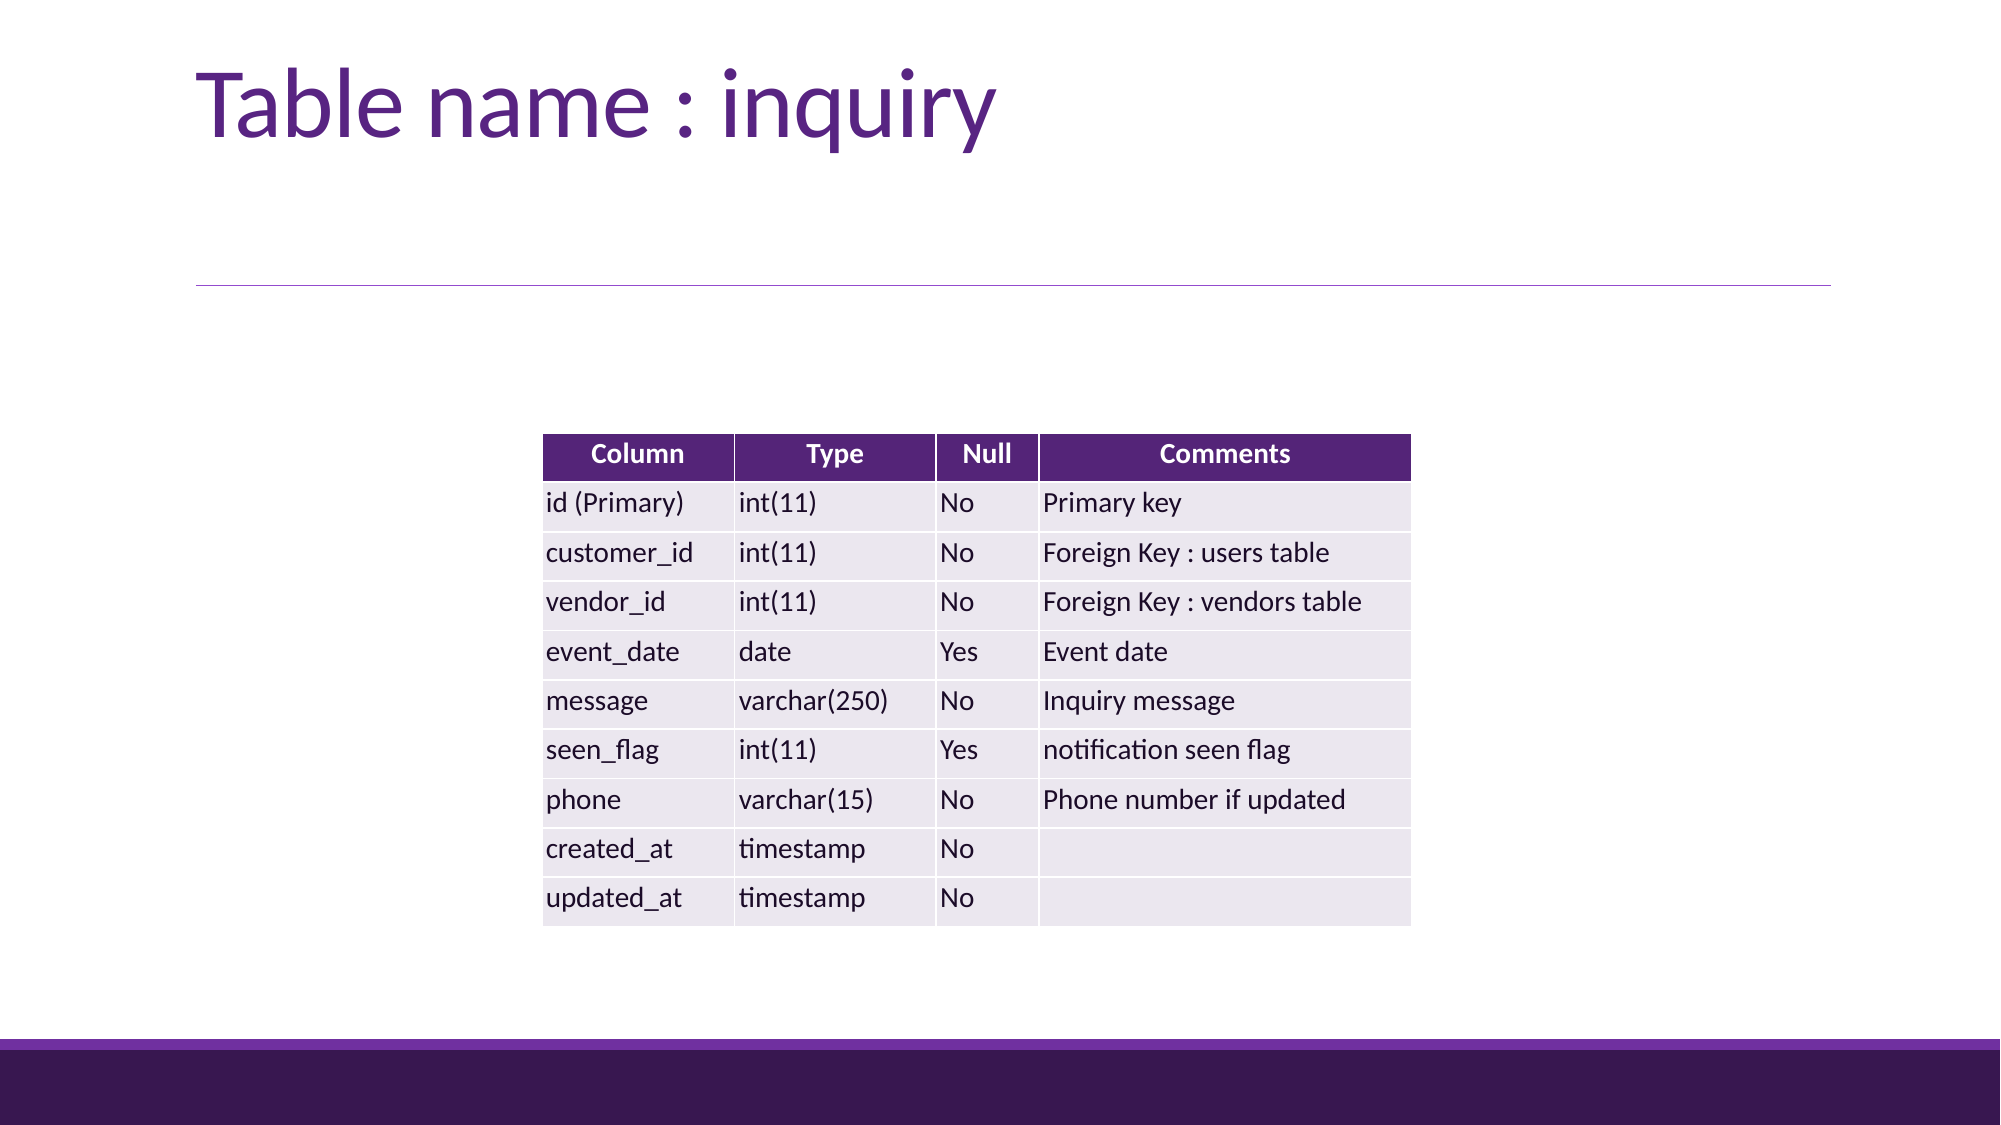

# Table name : inquiry
| Column | Type | Null | Comments |
| --- | --- | --- | --- |
| id (Primary) | int(11) | No | Primary key |
| customer\_id | int(11) | No | Foreign Key : users table |
| vendor\_id | int(11) | No | Foreign Key : vendors table |
| event\_date | date | Yes | Event date |
| message | varchar(250) | No | Inquiry message |
| seen\_flag | int(11) | Yes | notification seen flag |
| phone | varchar(15) | No | Phone number if updated |
| created\_at | timestamp | No |  |
| updated\_at | timestamp | No |  |